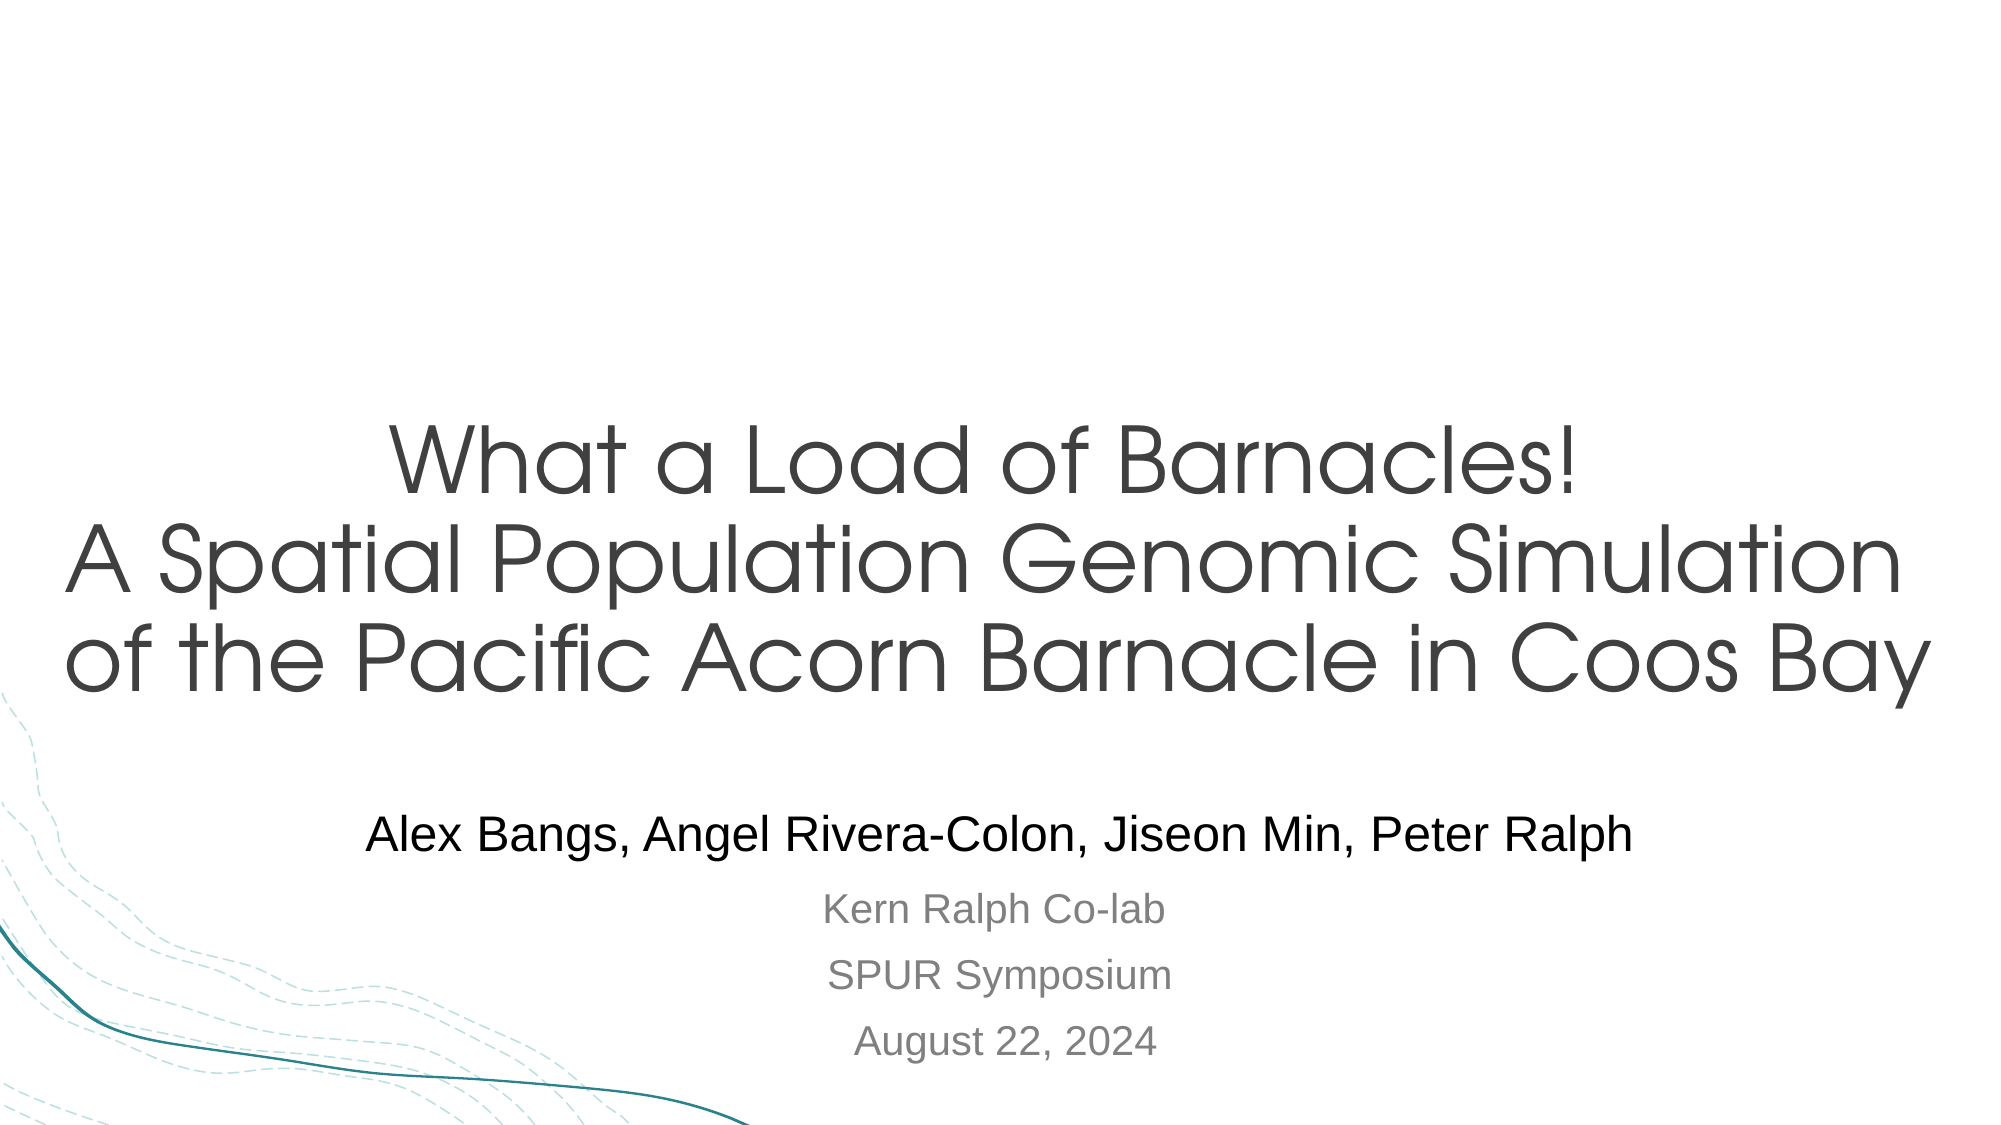

# What a Load of Barnacles! A Spatial Population Genomic Simulation of the Pacific Acorn Barnacle in Coos Bay

Alex Bangs, Angel Rivera-Colon, Jiseon Min, Peter Ralph
Kern Ralph Co-lab
SPUR Symposium
 August 22, 2024